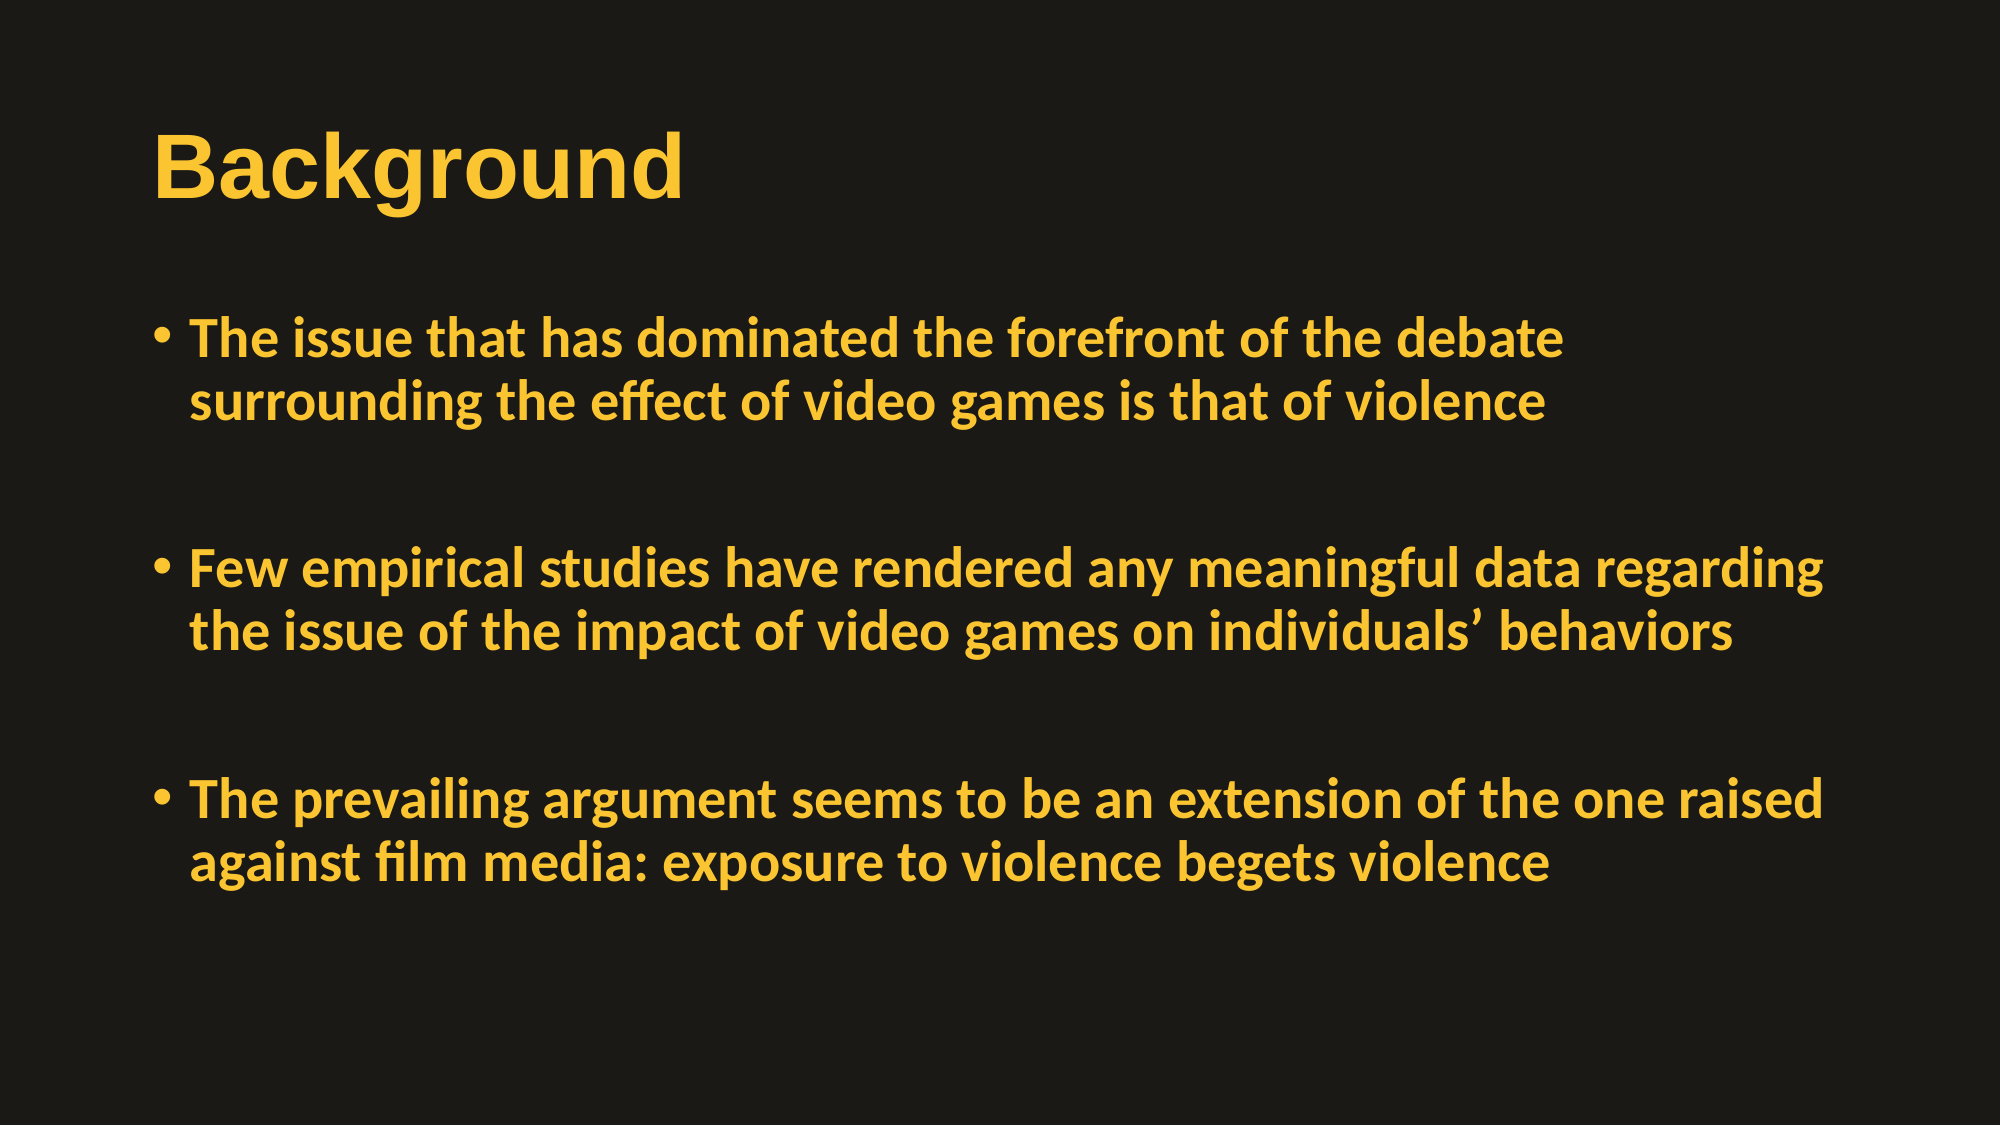

# Background
The issue that has dominated the forefront of the debate surrounding the effect of video games is that of violence

Few empirical studies have rendered any meaningful data regarding the issue of the impact of video games on individuals’ behaviors

The prevailing argument seems to be an extension of the one raised against film media: exposure to violence begets violence